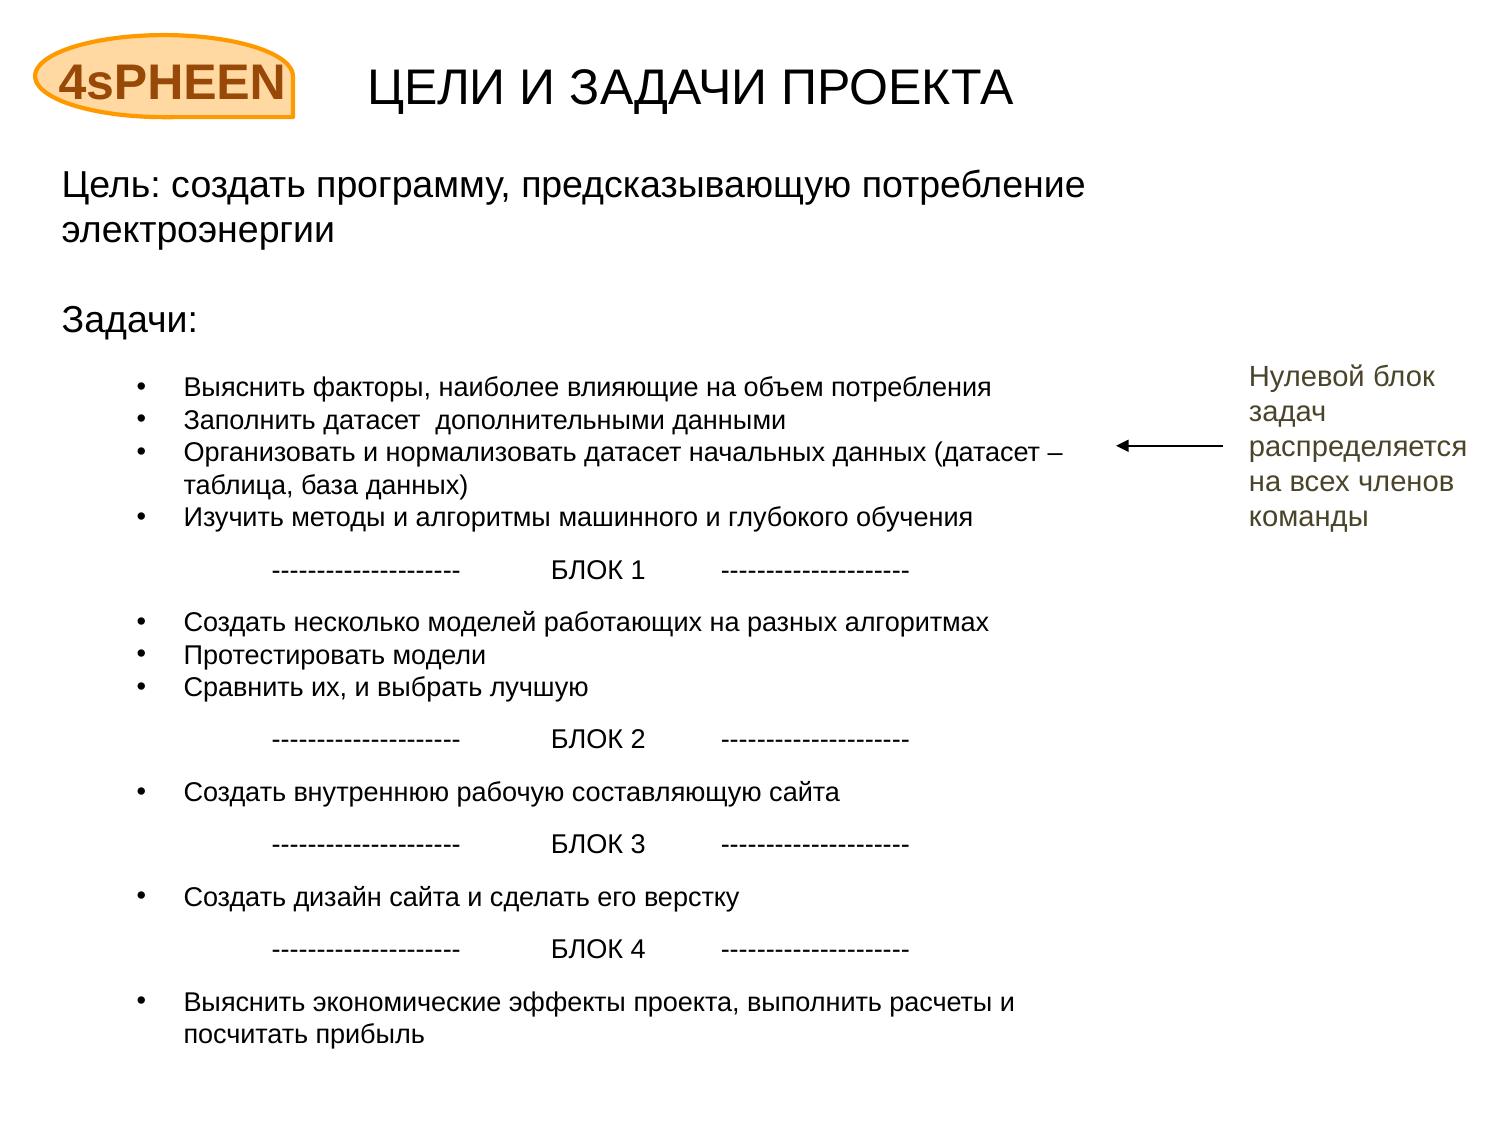

4sPHEEN
ЦЕЛИ И ЗАДАЧИ ПРОЕКТА
Цель: создать программу, предсказывающую потребление электроэнергии

Задачи:

Выяснить факторы, наиболее влияющие на объем потребления
Заполнить датасет  дополнительными данными
Организовать и нормализовать датасет начальных данных (датасет – таблица, база данных)
Изучить методы и алгоритмы машинного и глубокого обучения

                              ---------------------            БЛОК 1          ---------------------

Создать несколько моделей работающих на разных алгоритмах
Протестировать модели
Сравнить их, и выбрать лучшую

                              ---------------------            БЛОК 2          ---------------------

Создать внутреннюю рабочую составляющую сайта

                            ---------------------            БЛОК 3          ---------------------

Создать дизайн сайта и сделать его верстку

                              ---------------------            БЛОК 4          ---------------------

Выяснить экономические эффекты проекта, выполнить расчеты и посчитать прибыль

Нулевой блок задач распределяется на всех членов команды